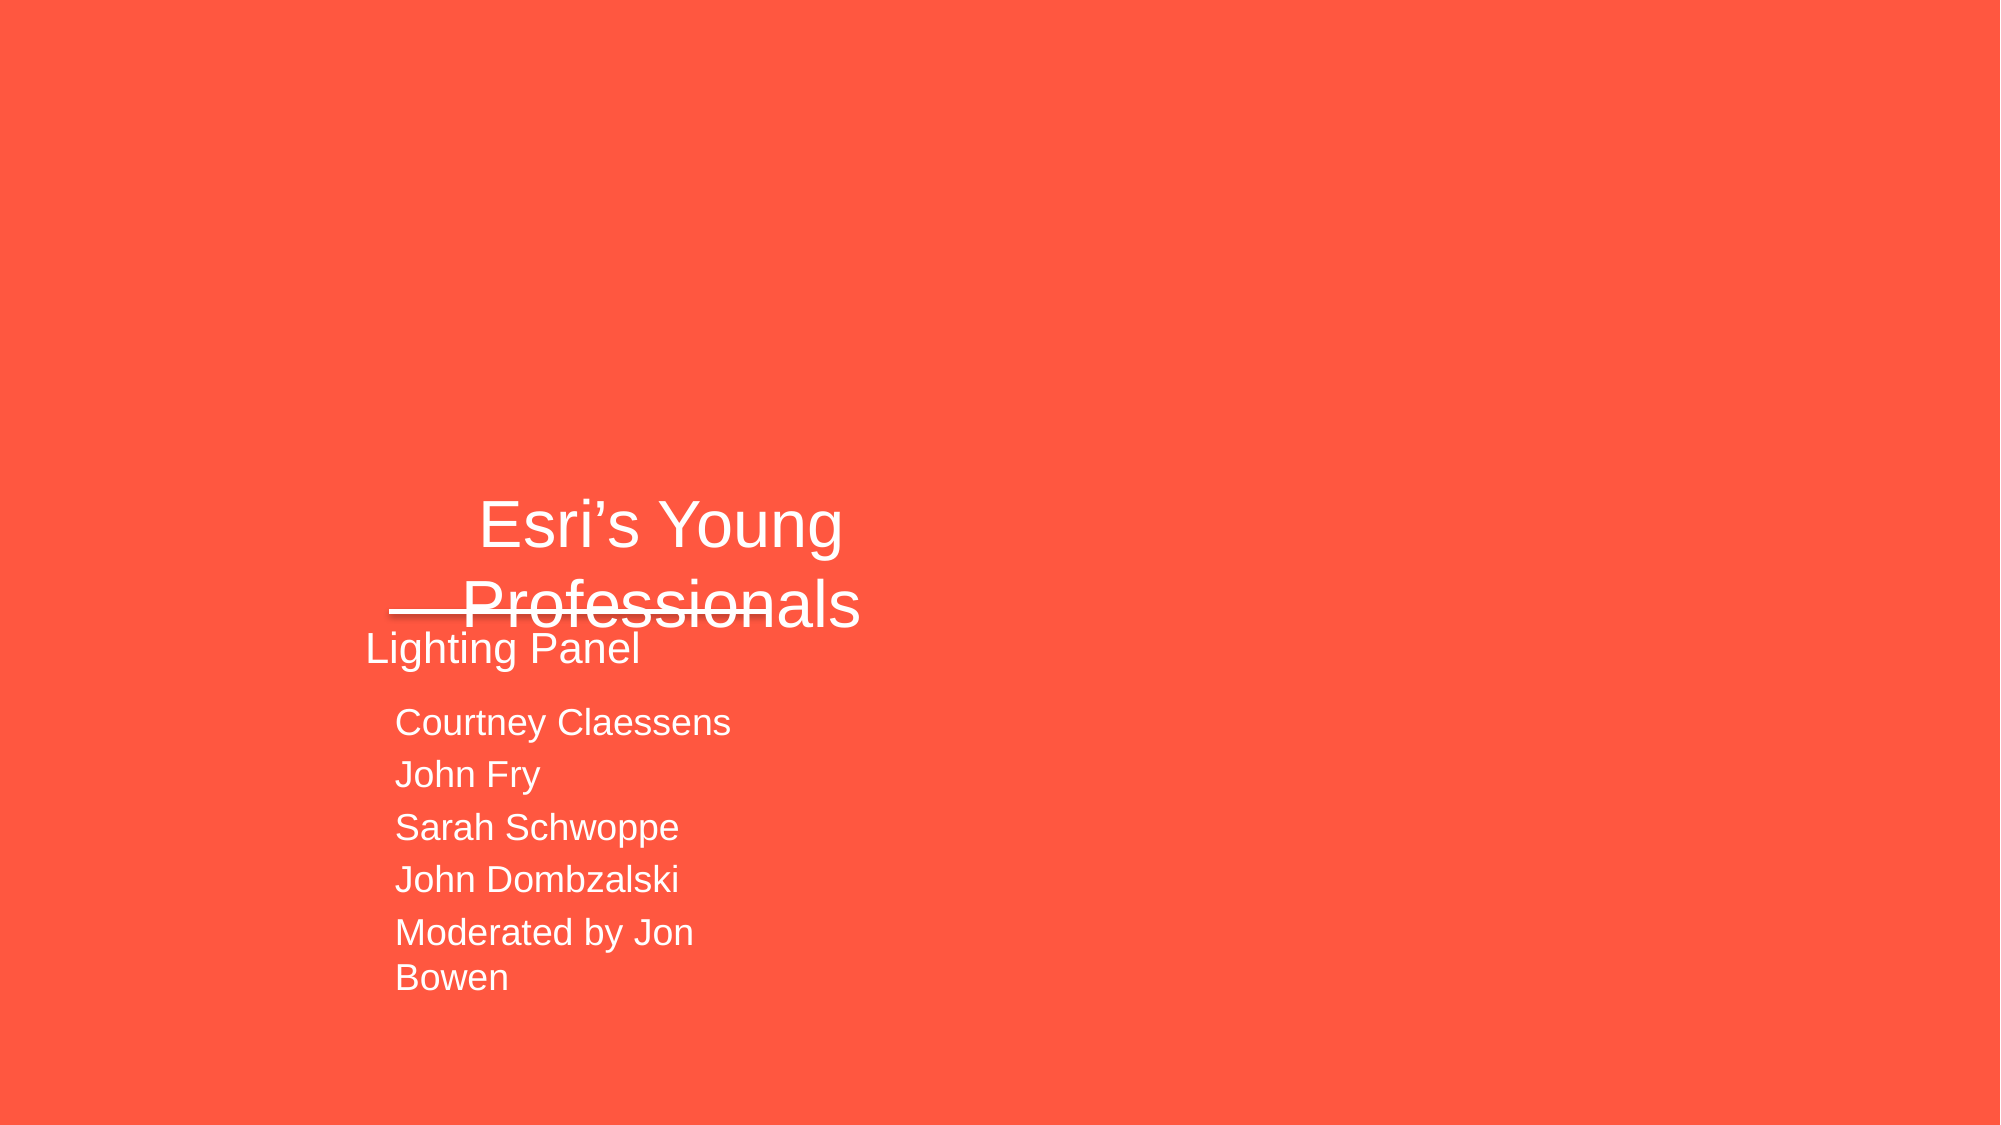

Esri’s Young Professionals
Lighting Panel
Courtney Claessens
John Fry
Sarah Schwoppe
John Dombzalski
Moderated by Jon Bowen